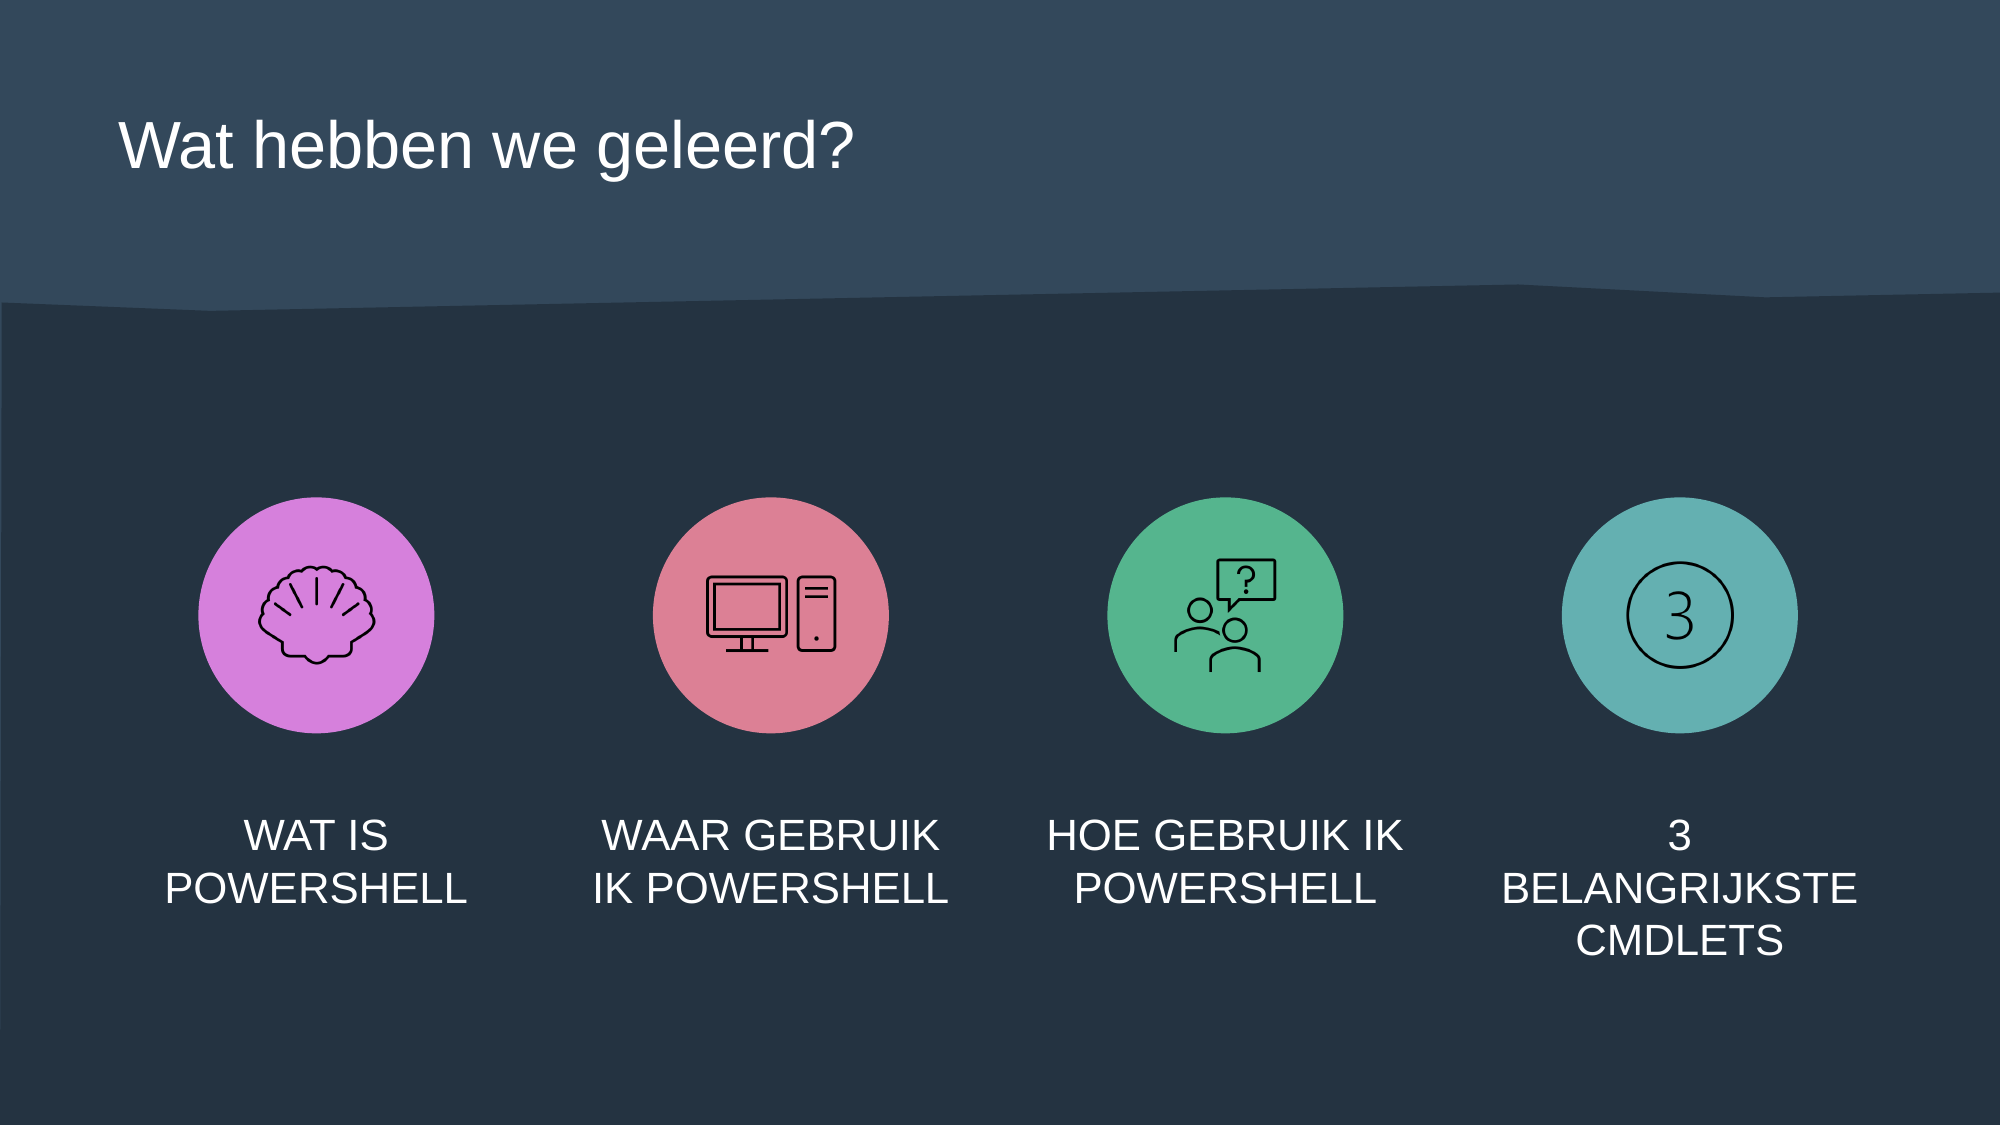

# Wat hebben we geleerd?

Wat is PowerShell
Waar gebruik ik PowerShell
Hoe gebruik ik PowerShell
3 Belangrijkste cmdlets